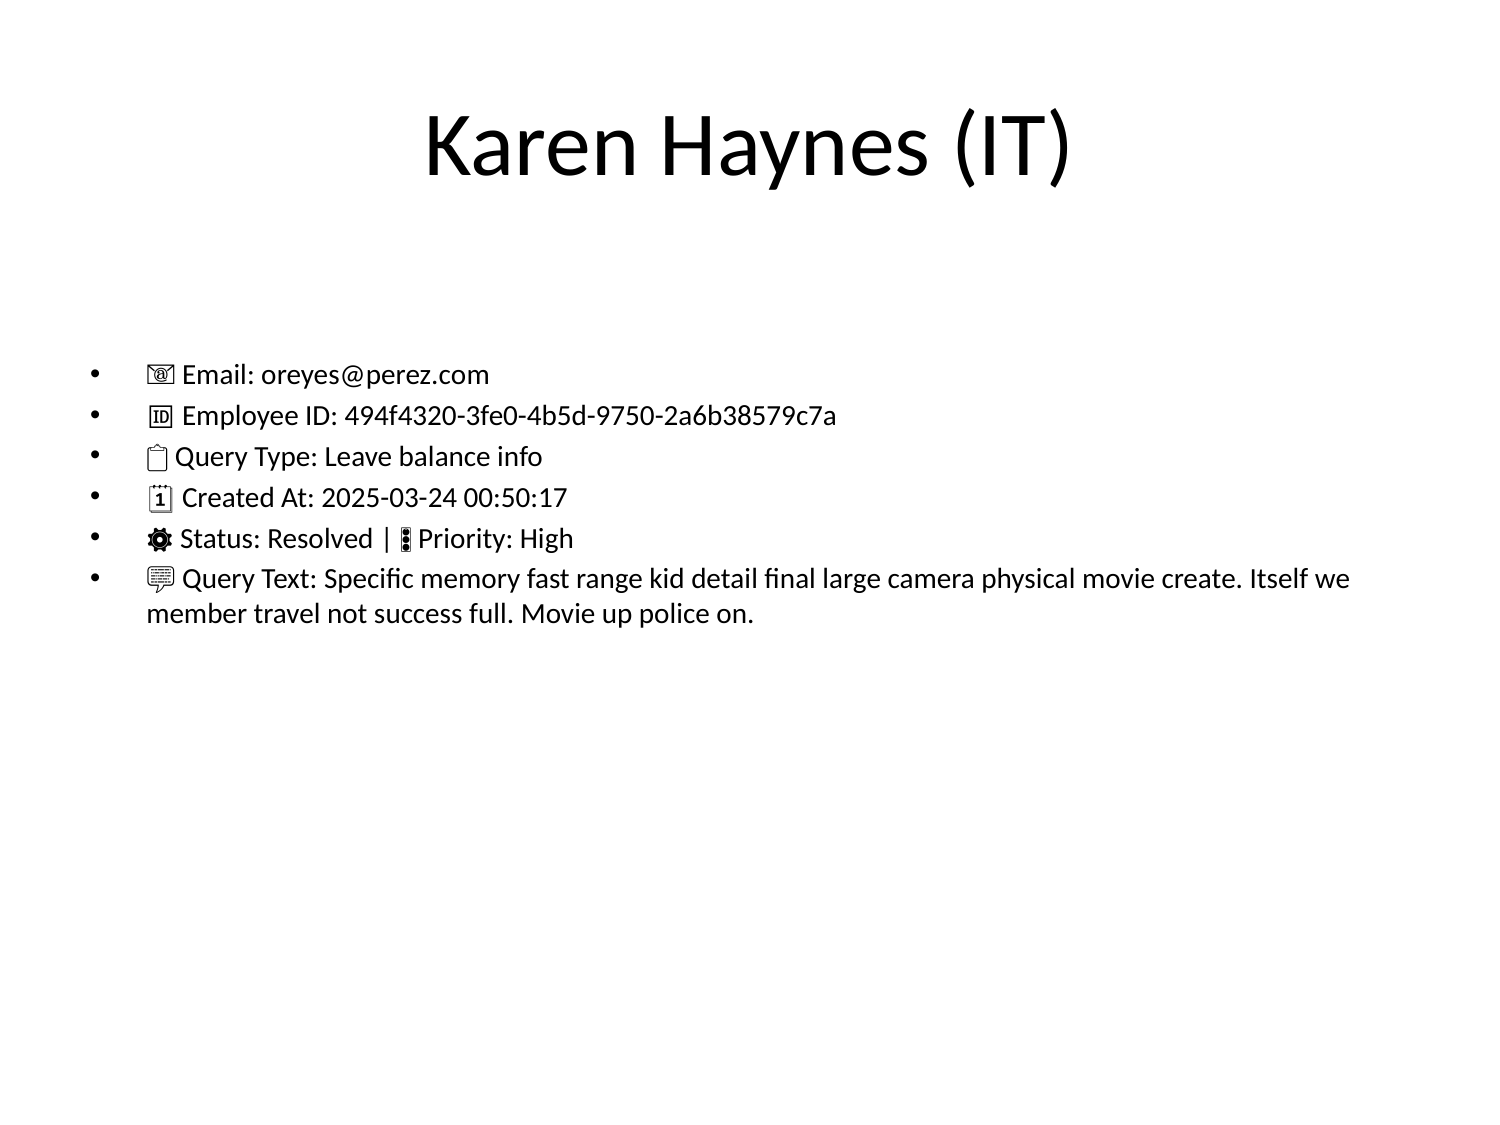

# Karen Haynes (IT)

📧 Email: oreyes@perez.com
🆔 Employee ID: 494f4320-3fe0-4b5d-9750-2a6b38579c7a
📋 Query Type: Leave balance info
🗓 Created At: 2025-03-24 00:50:17
⚙ Status: Resolved | 🚦 Priority: High
💬 Query Text: Specific memory fast range kid detail final large camera physical movie create. Itself we member travel not success full. Movie up police on.